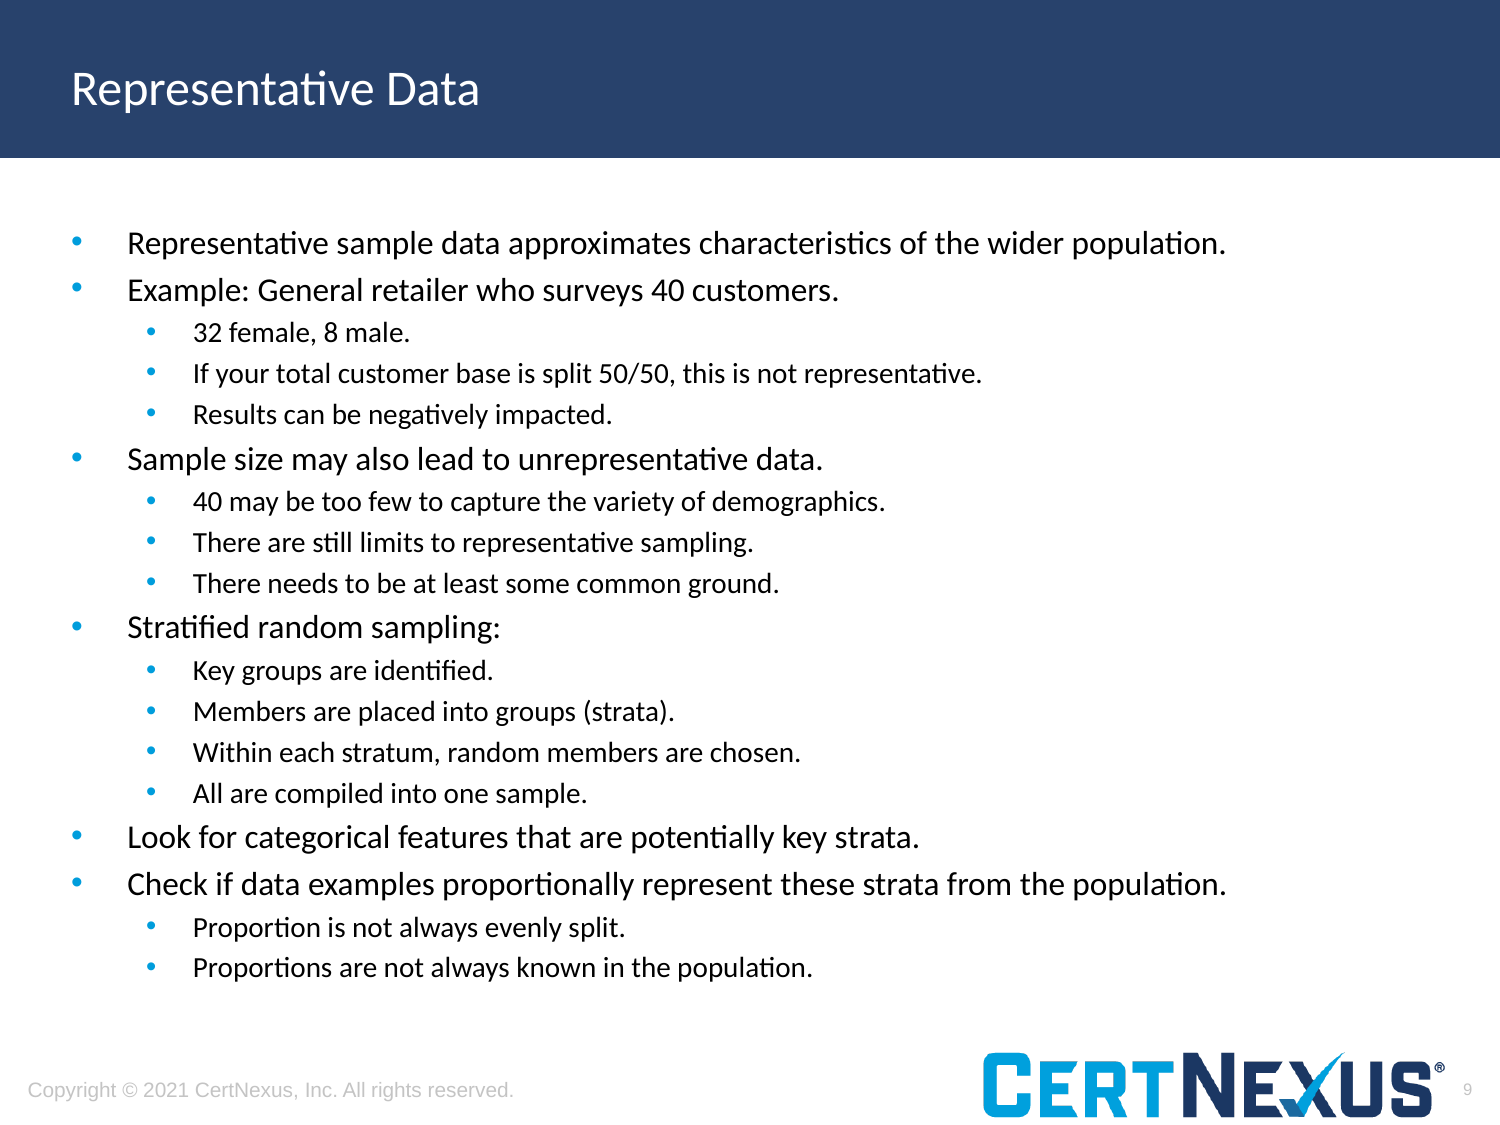

# Representative Data
Representative sample data approximates characteristics of the wider population.
Example: General retailer who surveys 40 customers.
32 female, 8 male.
If your total customer base is split 50/50, this is not representative.
Results can be negatively impacted.
Sample size may also lead to unrepresentative data.
40 may be too few to capture the variety of demographics.
There are still limits to representative sampling.
There needs to be at least some common ground.
Stratified random sampling:
Key groups are identified.
Members are placed into groups (strata).
Within each stratum, random members are chosen.
All are compiled into one sample.
Look for categorical features that are potentially key strata.
Check if data examples proportionally represent these strata from the population.
Proportion is not always evenly split.
Proportions are not always known in the population.
9